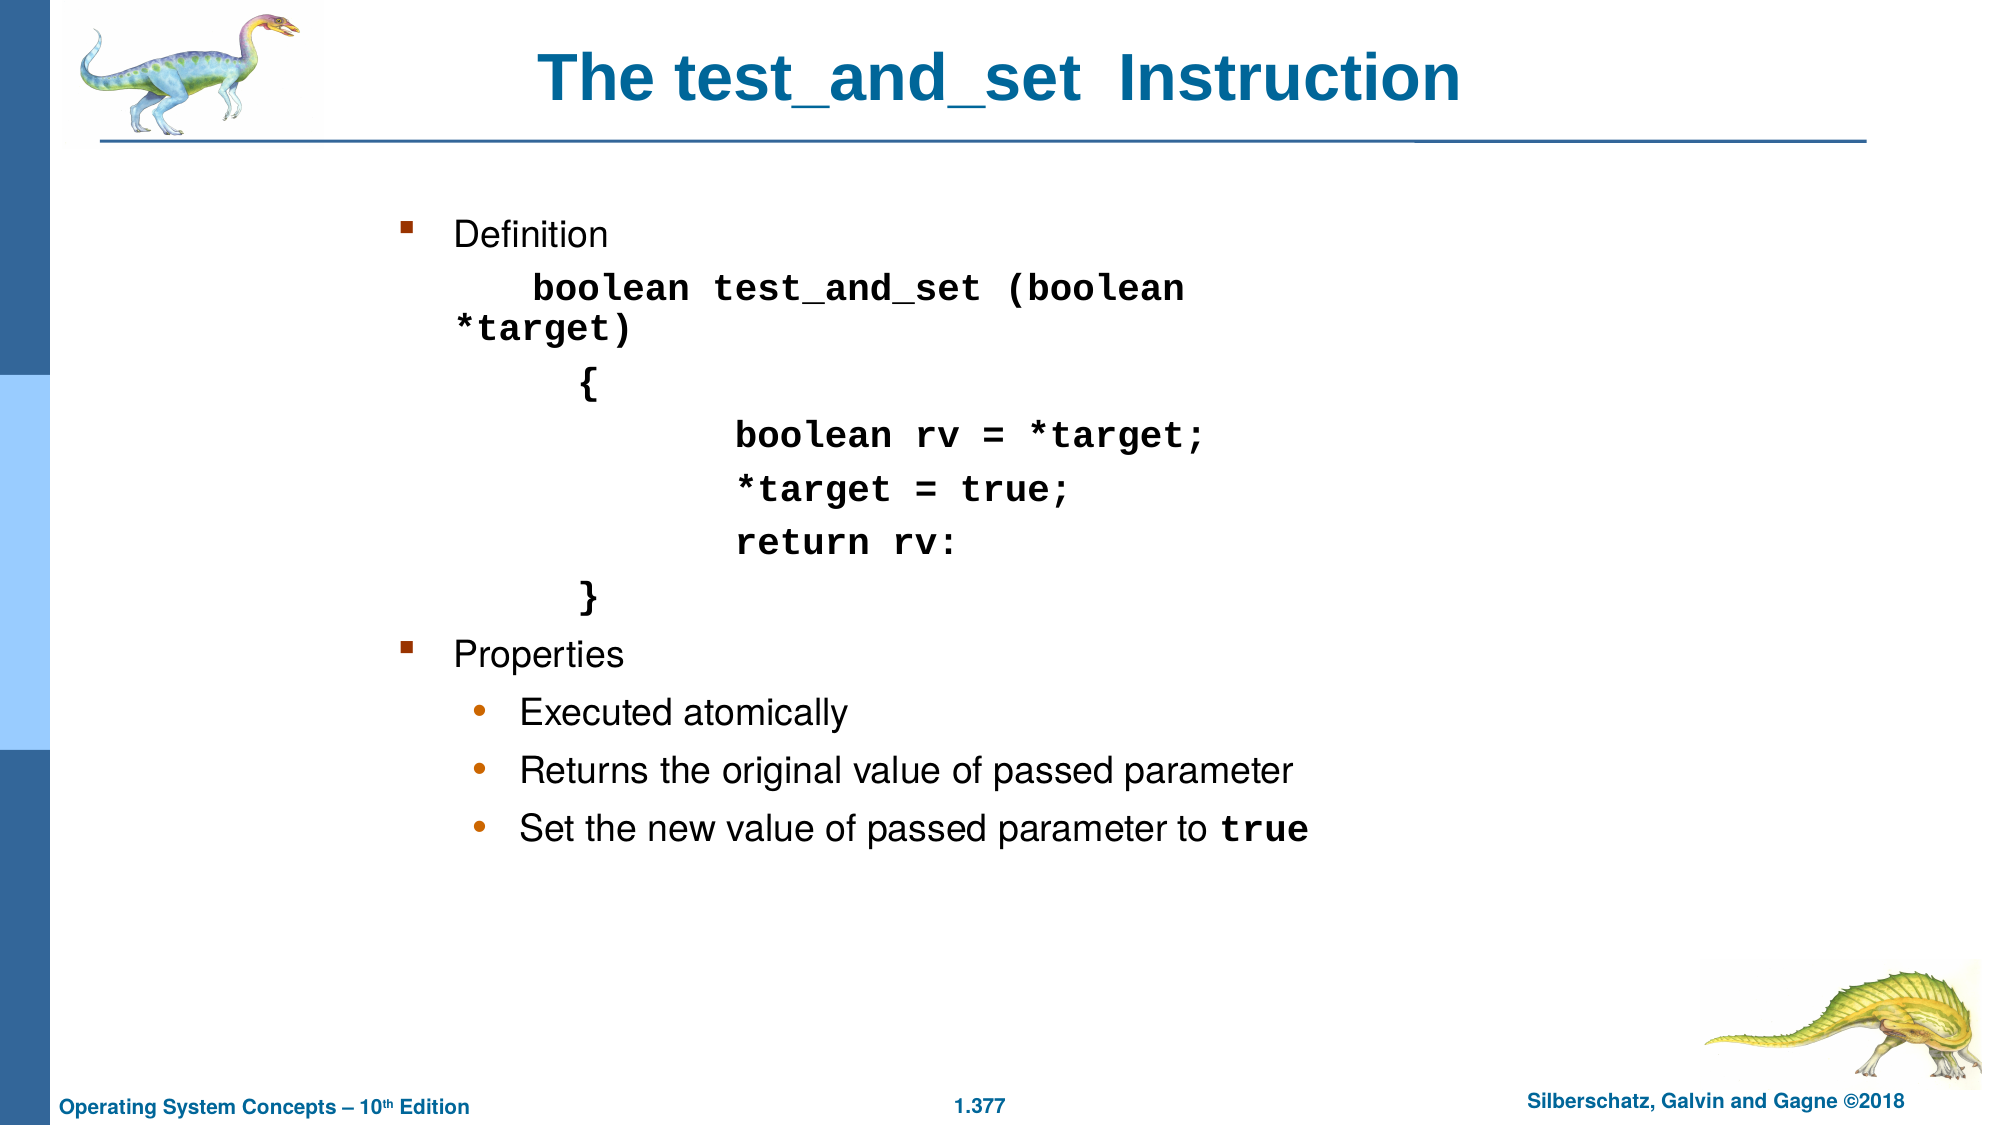

# The test_and_set  Instruction
Definition
      boolean test_and_set (boolean *target)
        {
               boolean rv = *target;
               *target = true;
               return rv:
        }
Properties
Executed atomically
Returns the original value of passed parameter
Set the new value of passed parameter to true